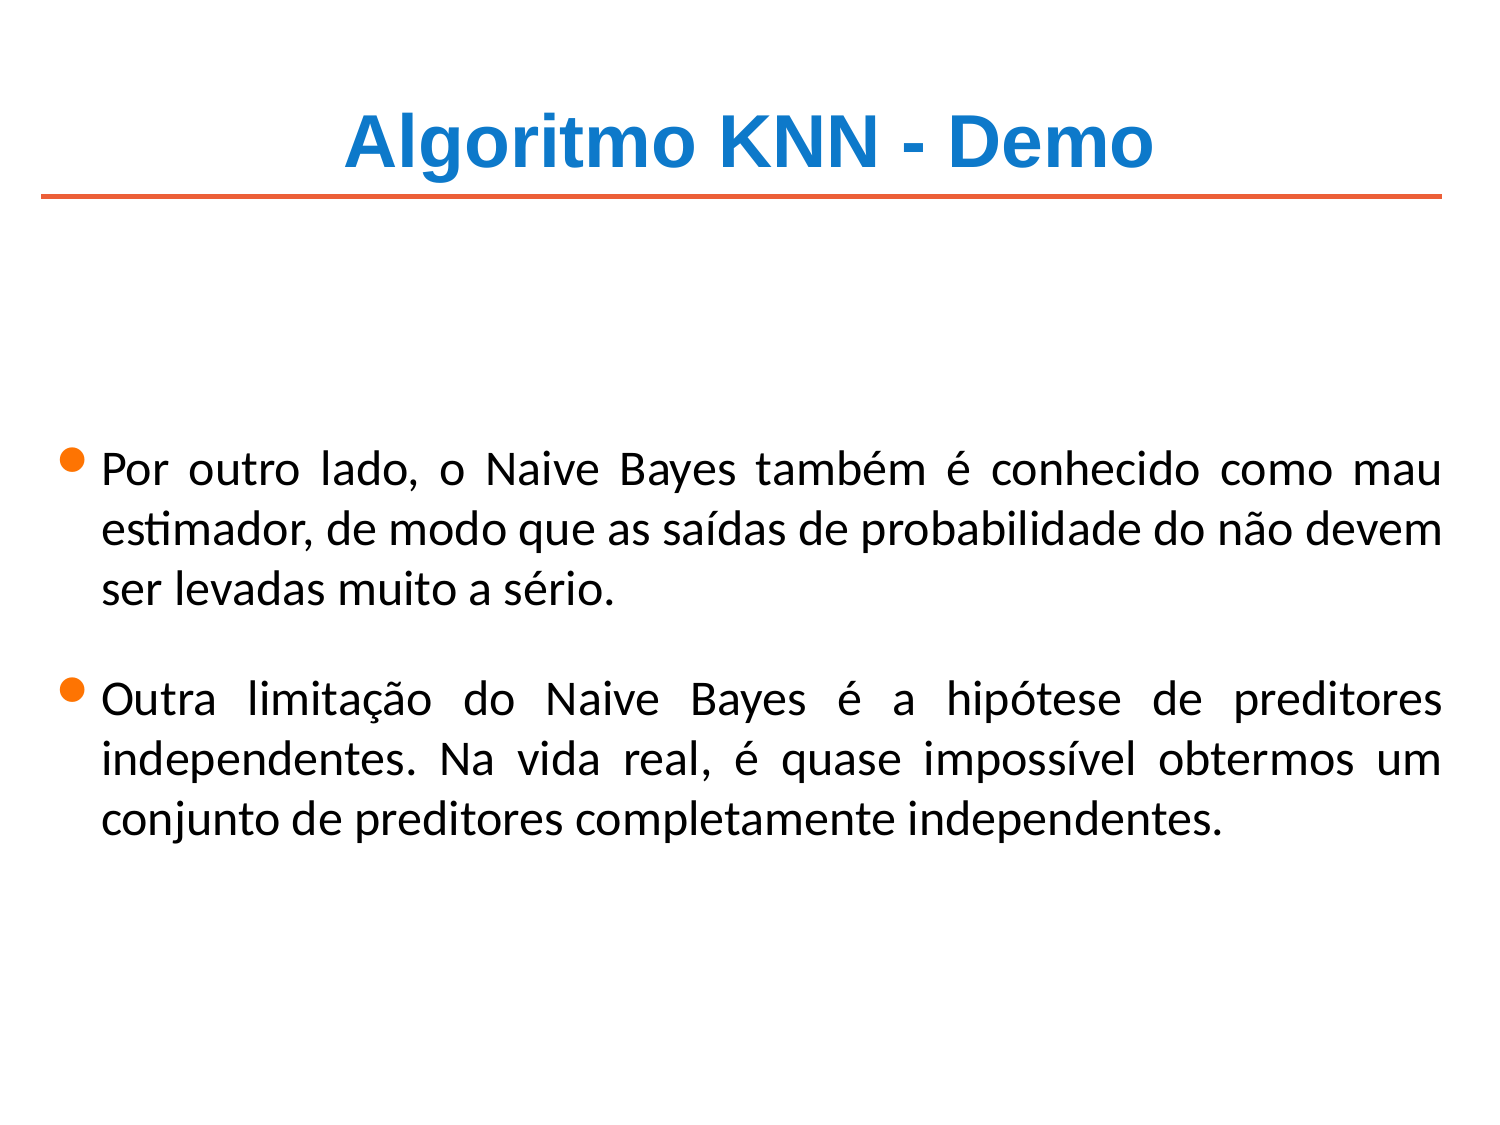

# Algoritmo KNN - Demo
Por outro lado, o Naive Bayes também é conhecido como mau estimador, de modo que as saídas de probabilidade do não devem ser levadas muito a sério.
Outra limitação do Naive Bayes é a hipótese de preditores independentes. Na vida real, é quase impossível obtermos um conjunto de preditores completamente independentes.